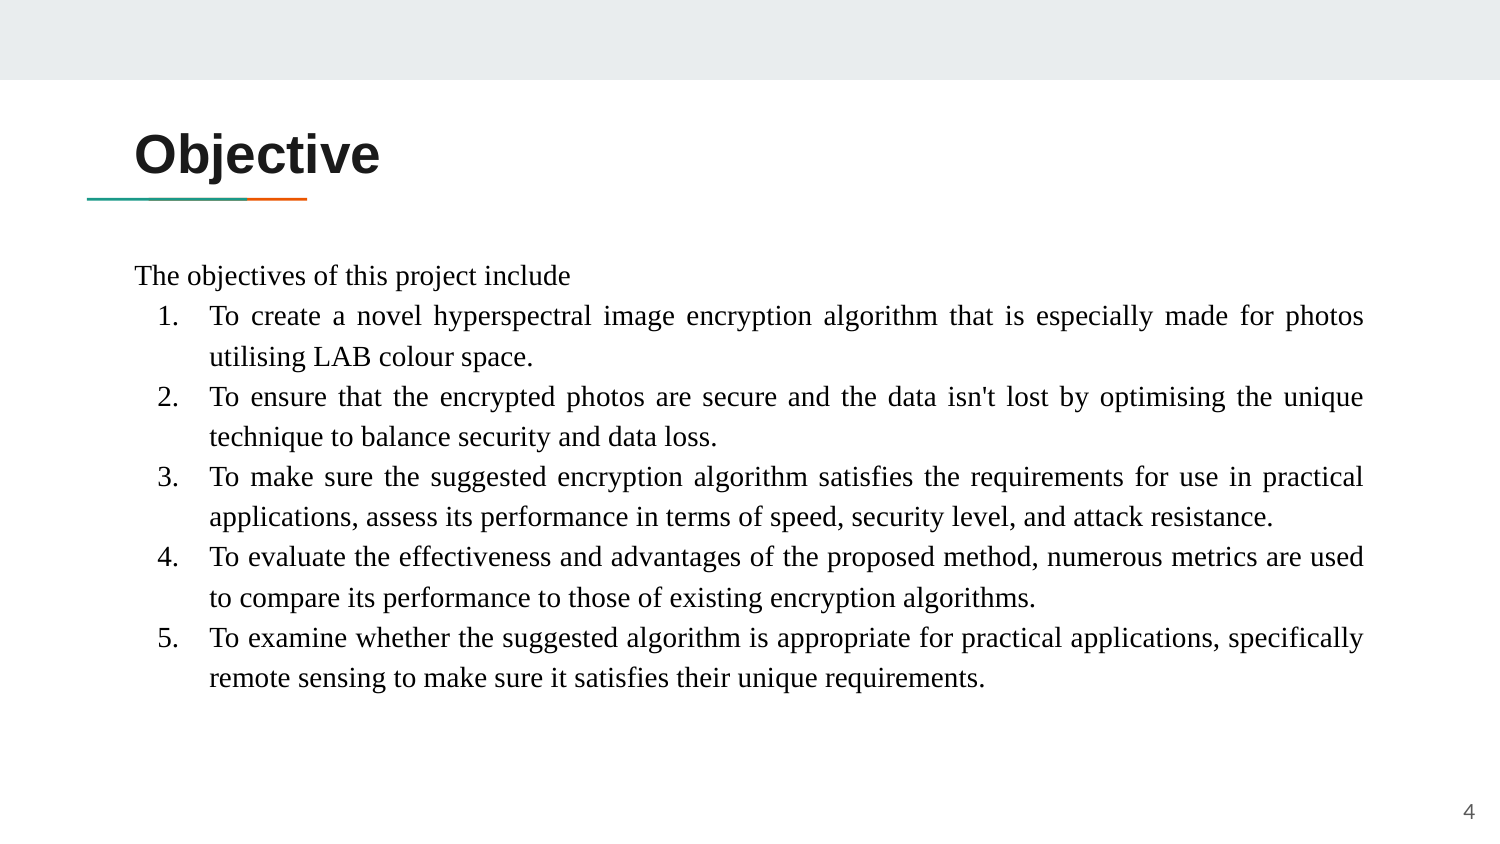

# Objective
The objectives of this project include
To create a novel hyperspectral image encryption algorithm that is especially made for photos utilising LAB colour space.
To ensure that the encrypted photos are secure and the data isn't lost by optimising the unique technique to balance security and data loss.
To make sure the suggested encryption algorithm satisfies the requirements for use in practical applications, assess its performance in terms of speed, security level, and attack resistance.
To evaluate the effectiveness and advantages of the proposed method, numerous metrics are used to compare its performance to those of existing encryption algorithms.
To examine whether the suggested algorithm is appropriate for practical applications, specifically remote sensing to make sure it satisfies their unique requirements.
4